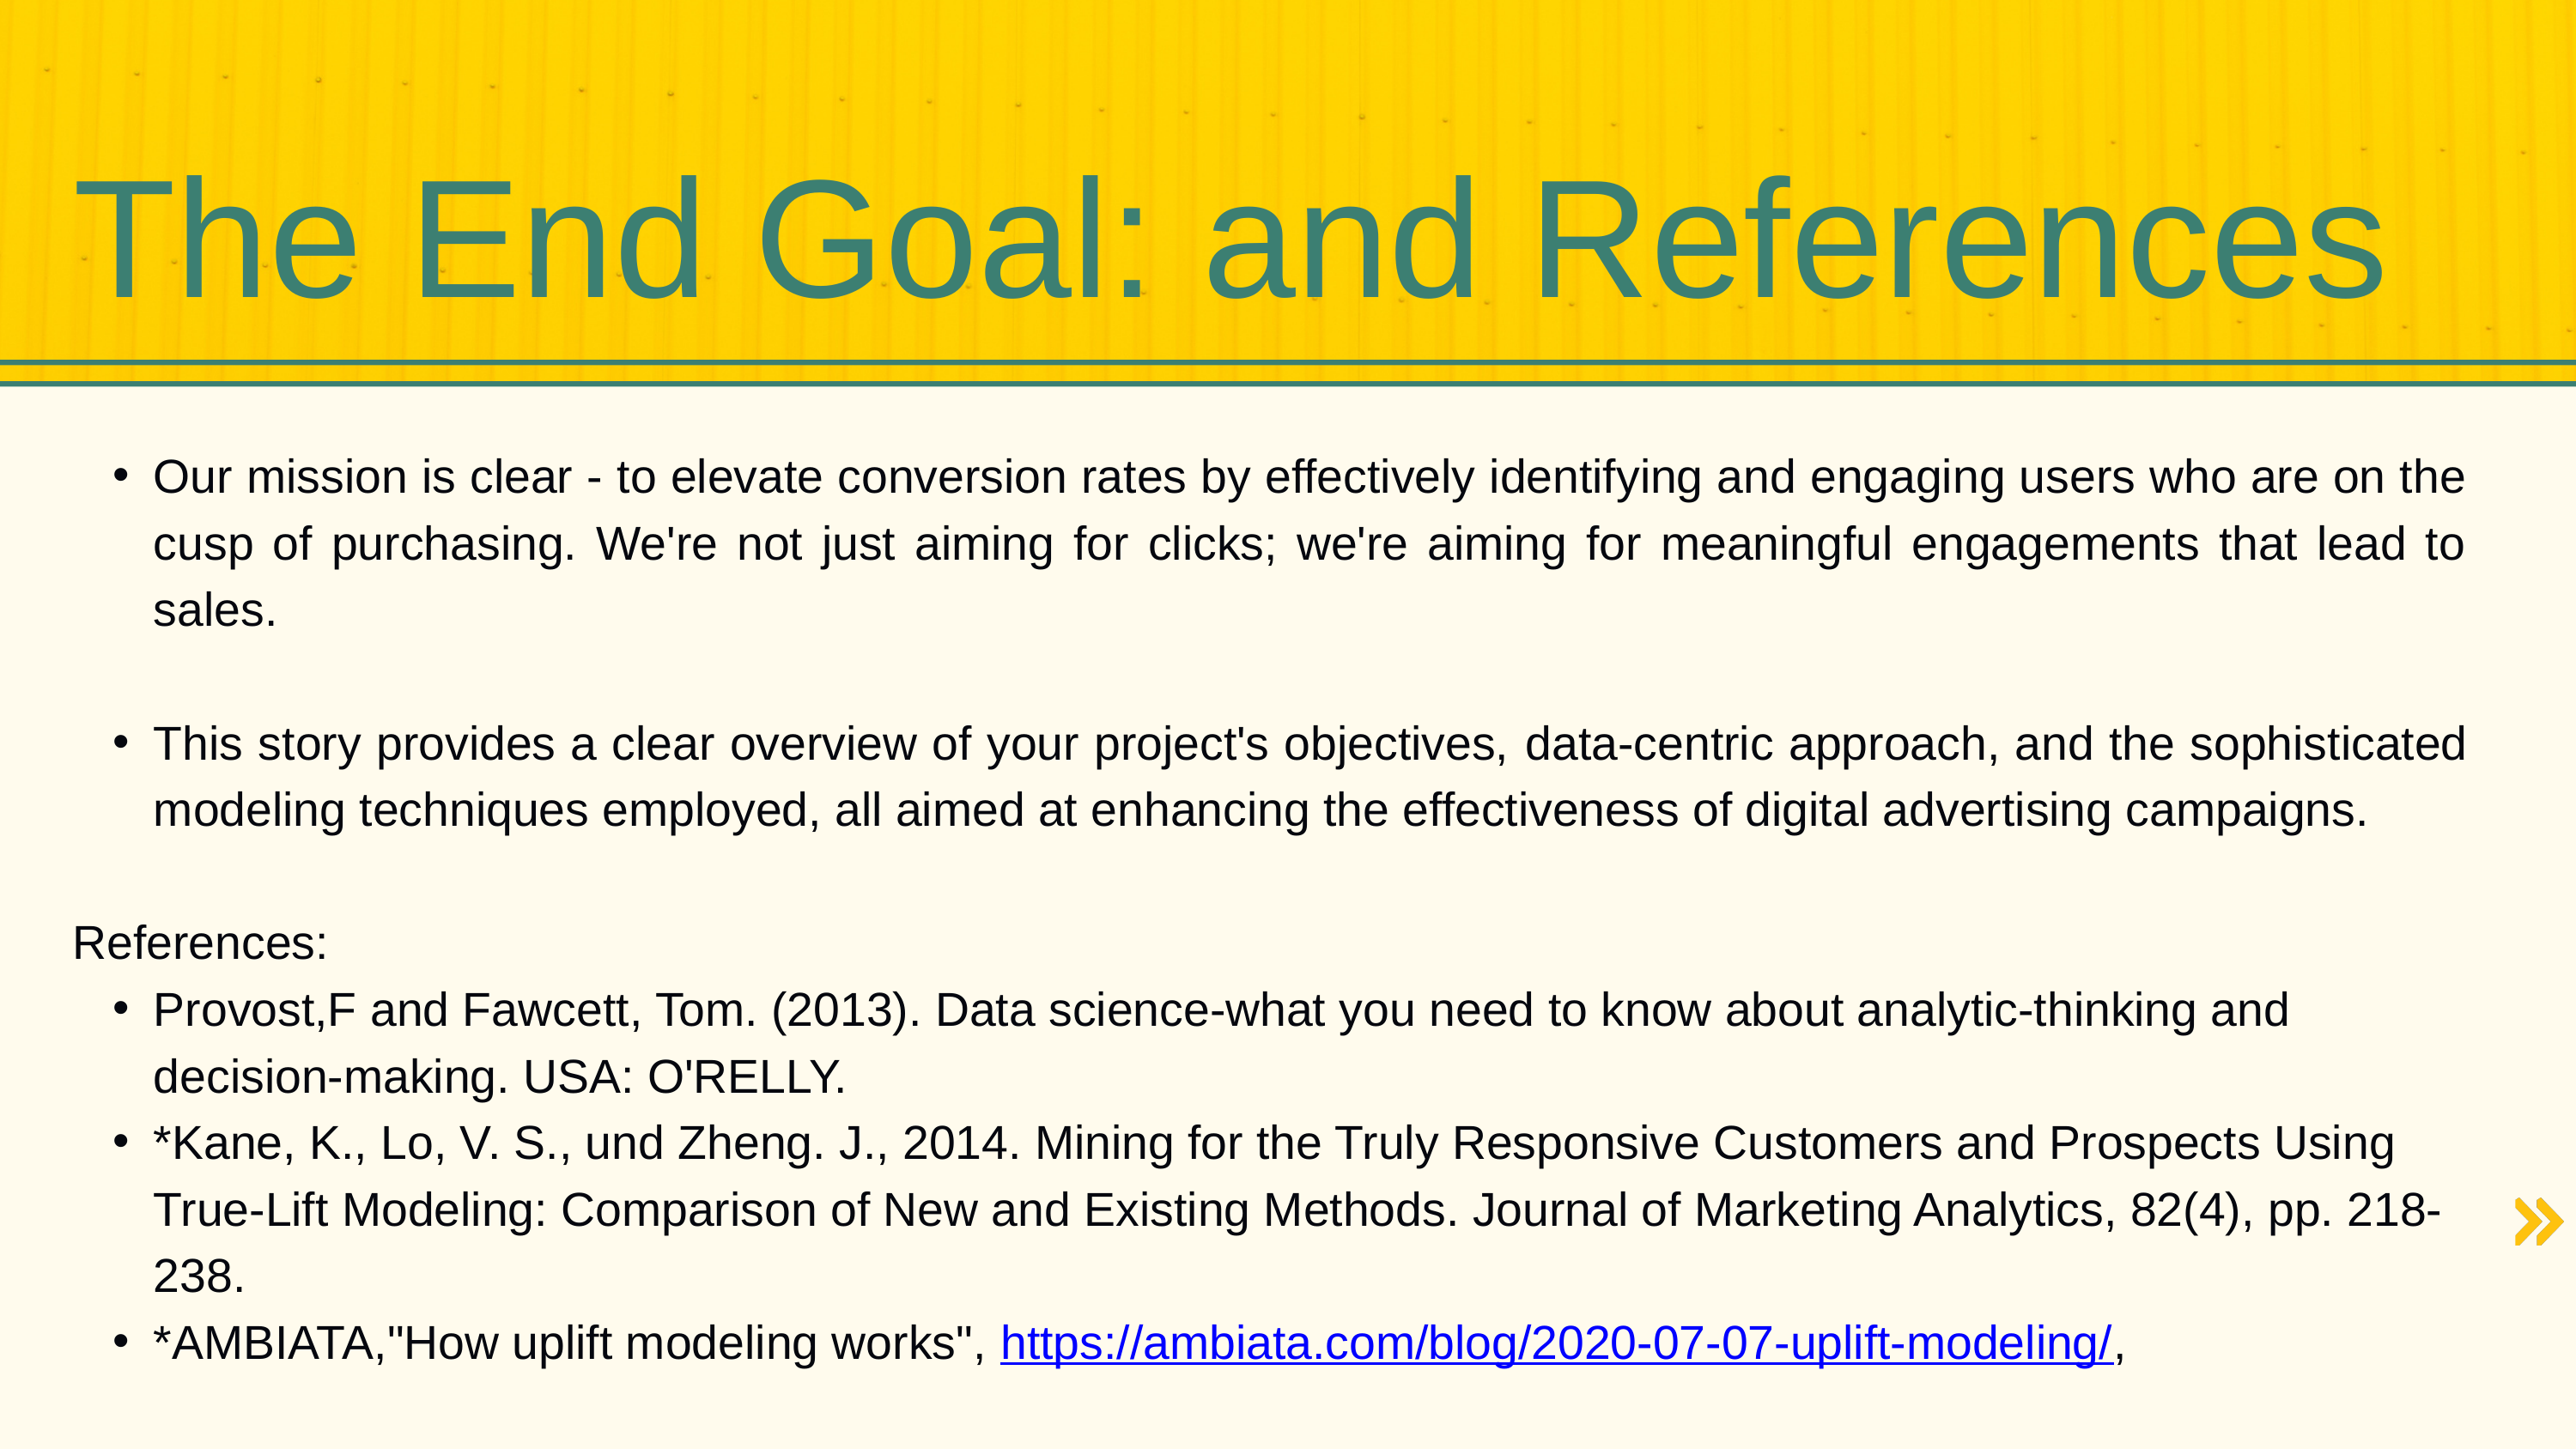

The End Goal: and References

Our mission is clear - to elevate conversion rates by effectively identifying and engaging users who are on the cusp of purchasing. We're not just aiming for clicks; we're aiming for meaningful engagements that lead to sales.

This story provides a clear overview of your project's objectives, data-centric approach, and the sophisticated modeling techniques employed, all aimed at enhancing the effectiveness of digital advertising campaigns.

References:
Provost,F and Fawcett, Tom. (2013). Data science-what you need to know about analytic-thinking and decision-making. USA: O'RELLY.
*Kane, K., Lo, V. S., und Zheng. J., 2014. Mining for the Truly Responsive Customers and Prospects Using True-Lift Modeling: Comparison of New and Existing Methods. Journal of Marketing Analytics, 82(4), pp. 218-238.
*AMBIATA,"How uplift modeling works", https://ambiata.com/blog/2020-07-07-uplift-modeling/,